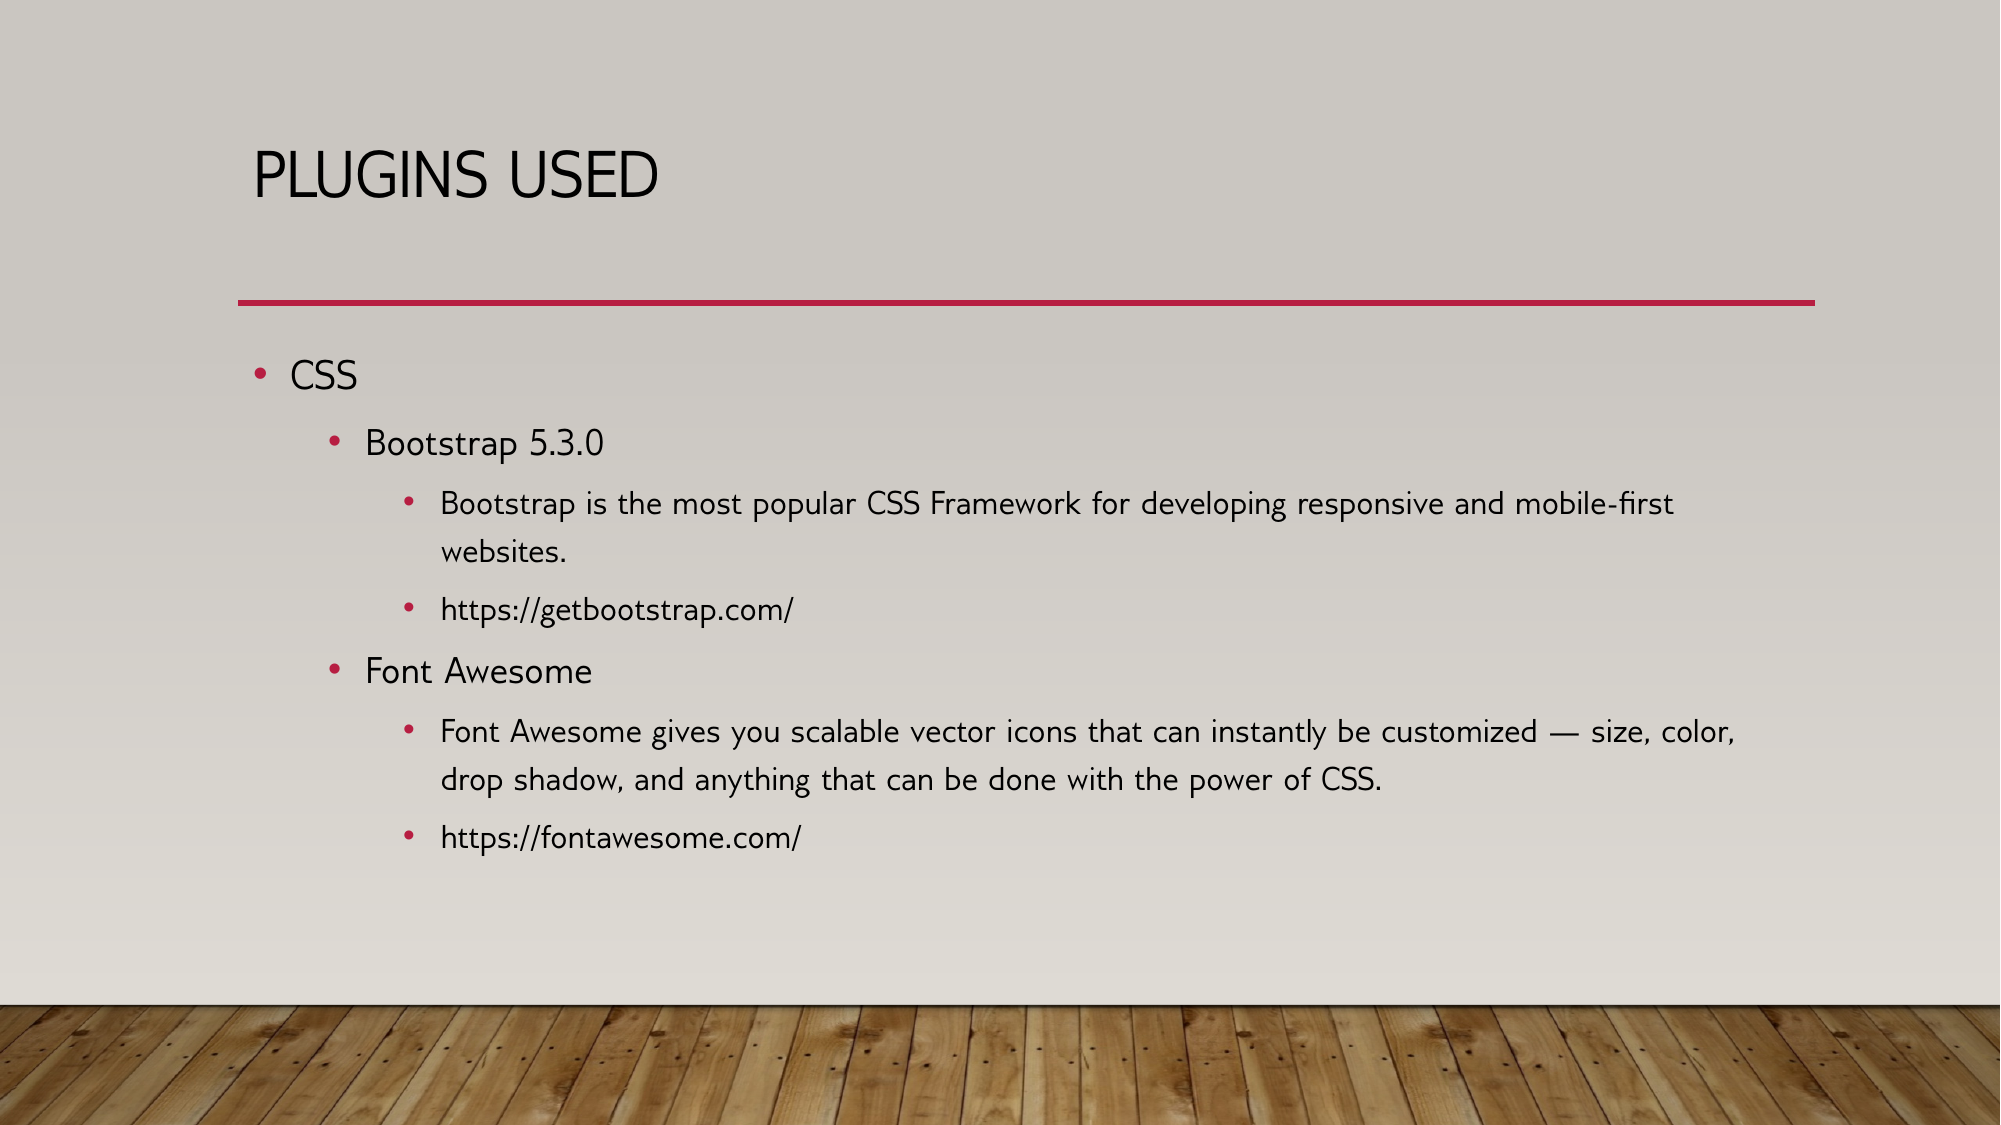

# Plugins used
CSS
Bootstrap 5.3.0
Bootstrap is the most popular CSS Framework for developing responsive and mobile-first websites.
https://getbootstrap.com/
Font Awesome
Font Awesome gives you scalable vector icons that can instantly be customized — size, color, drop shadow, and anything that can be done with the power of CSS.
https://fontawesome.com/